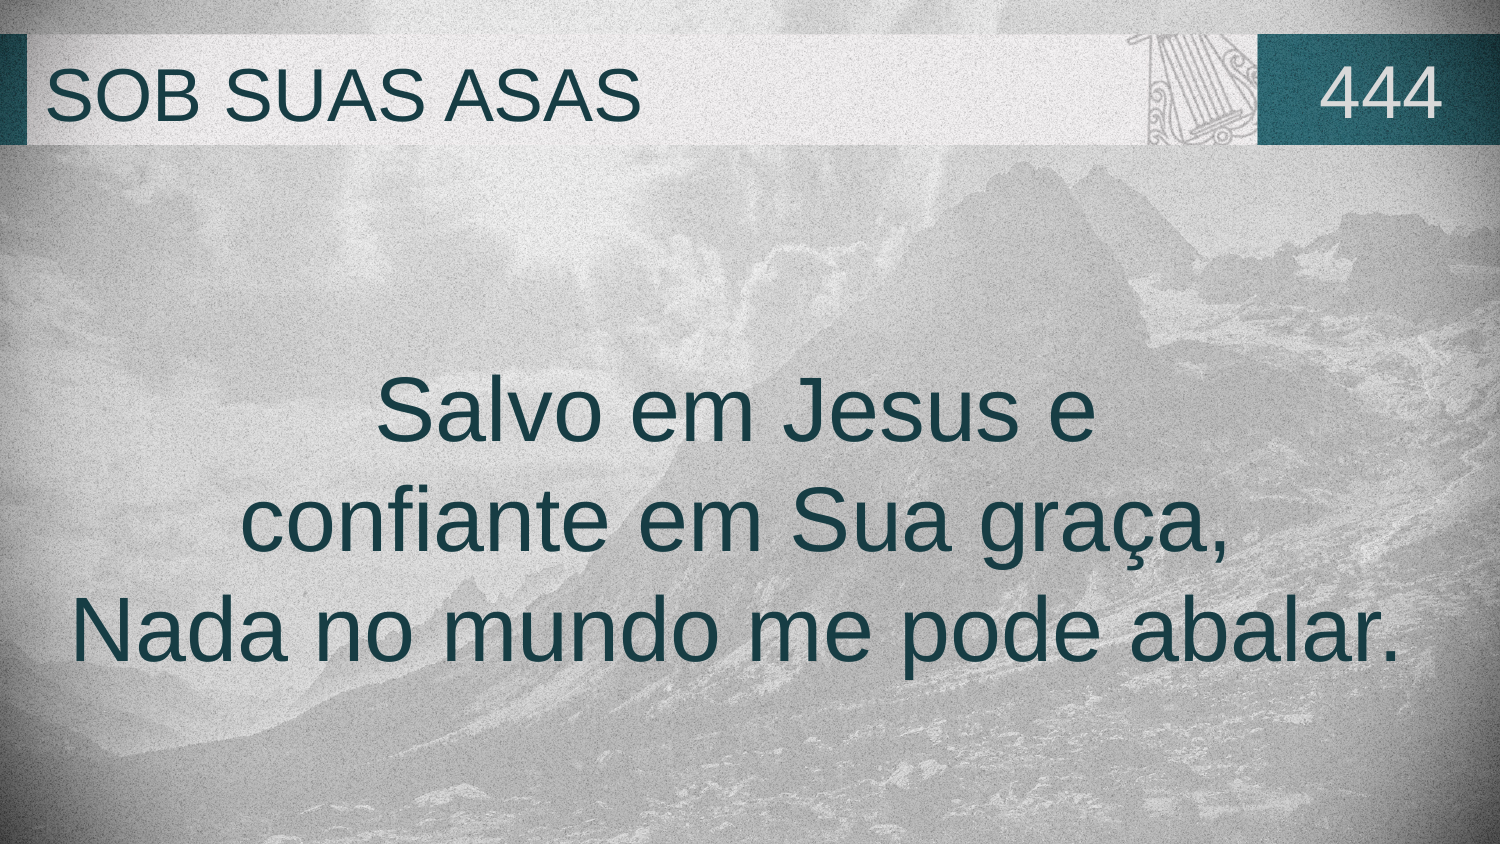

# SOB SUAS ASAS
444
Salvo em Jesus e
confiante em Sua graça,
Nada no mundo me pode abalar.